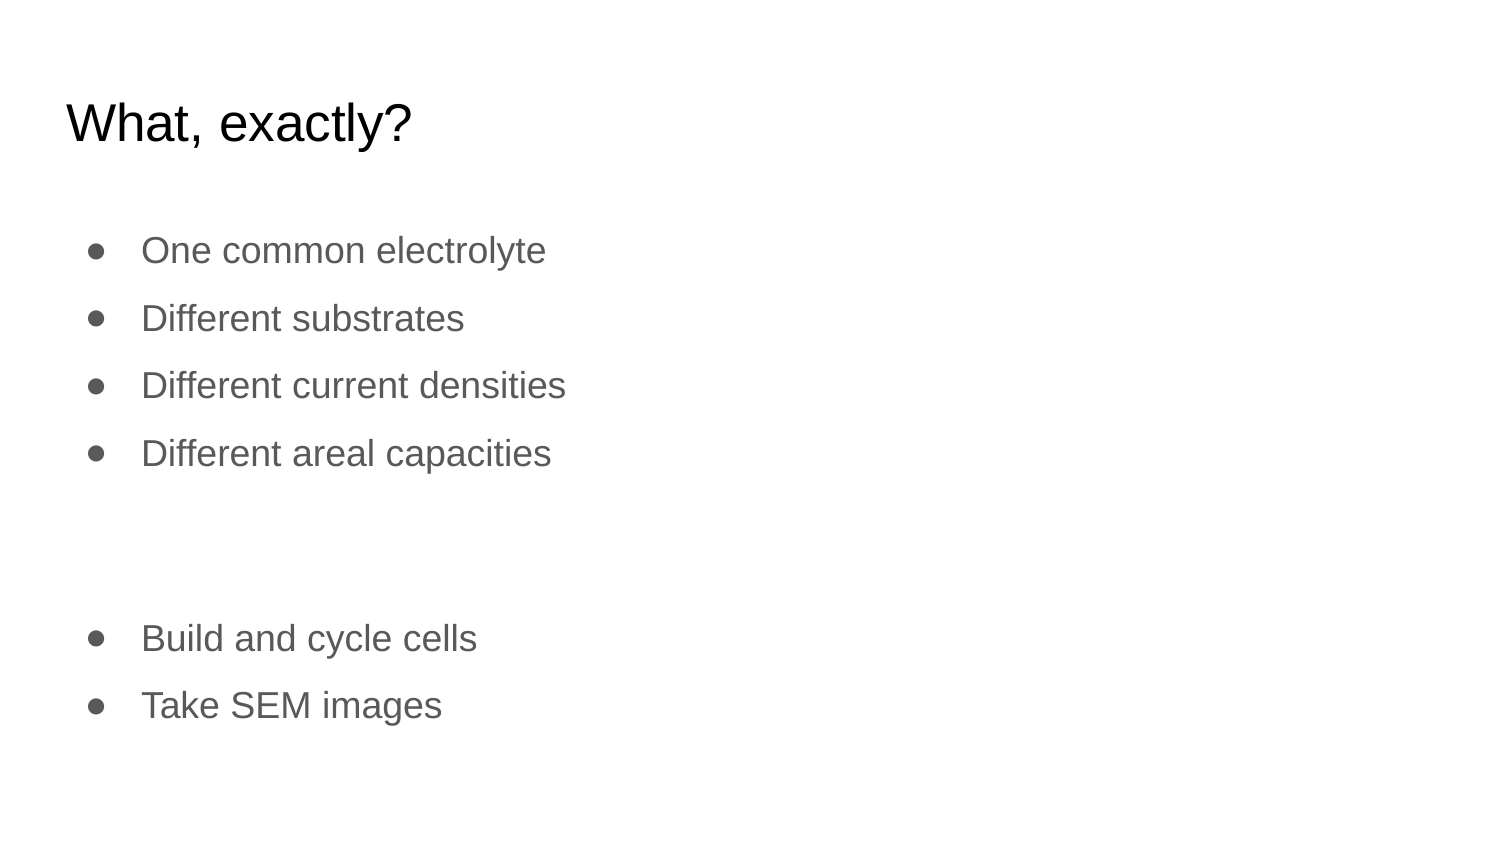

# What, exactly?
One common electrolyte
Different substrates
Different current densities
Different areal capacities

Build and cycle cells
Take SEM images